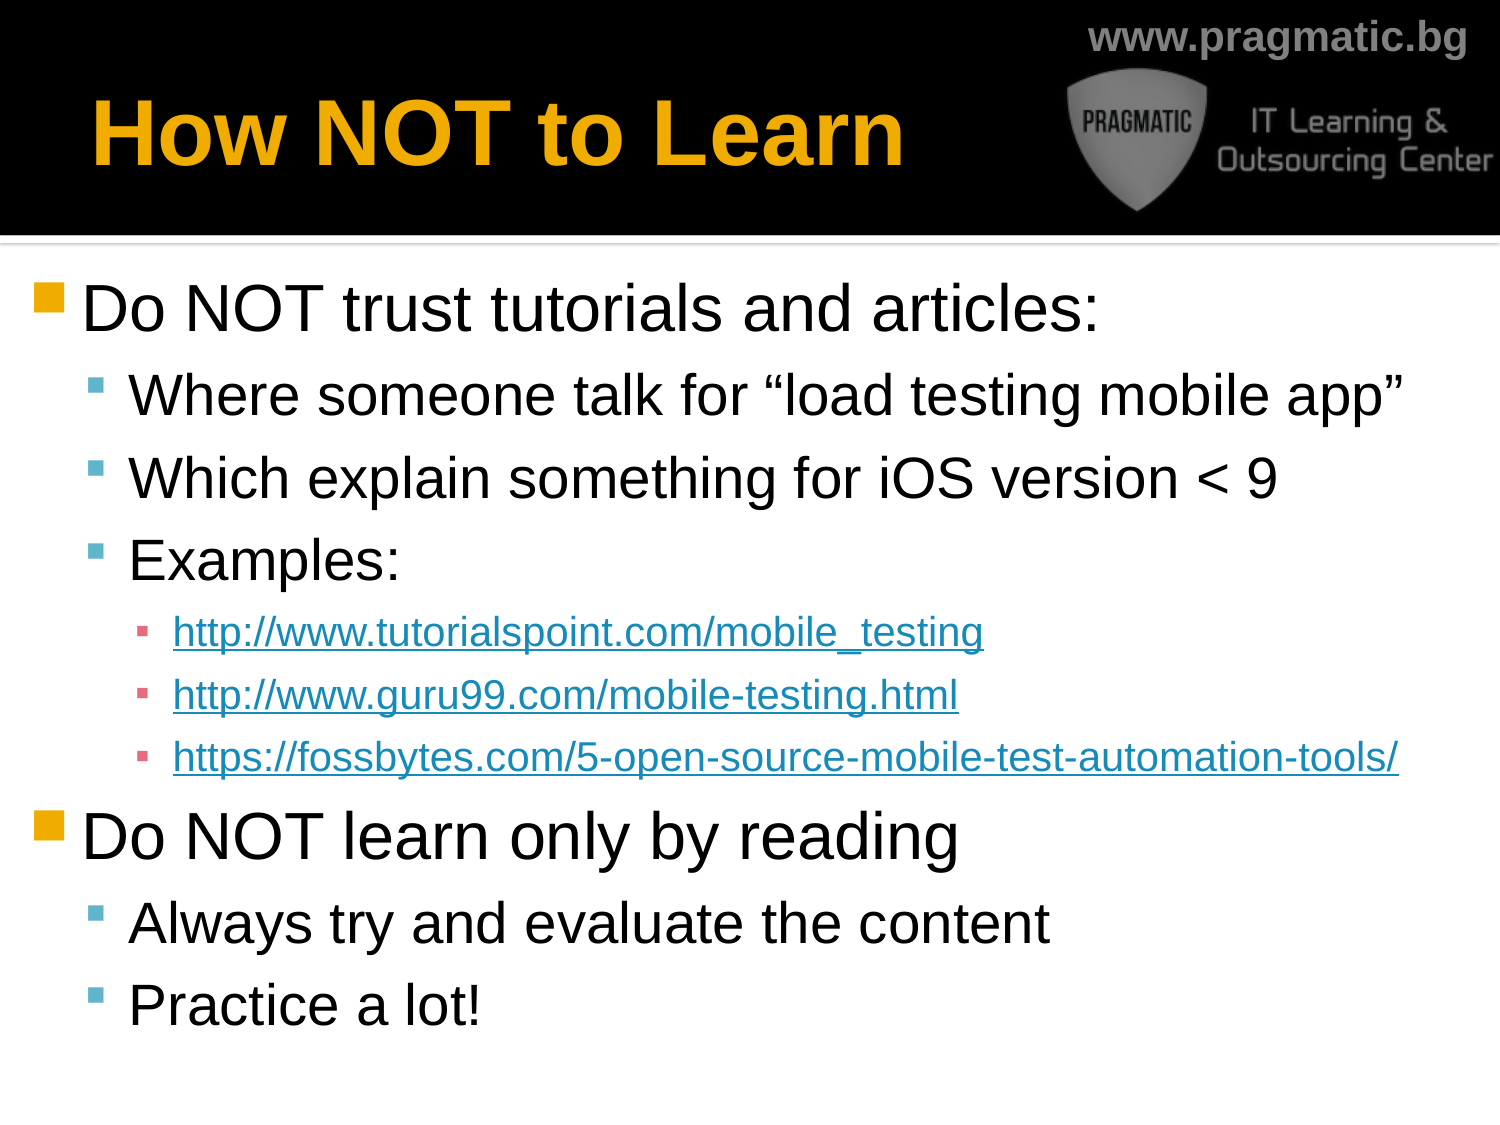

# How NOT to Learn
Do NOT trust tutorials and articles:
Where someone talk for “load testing mobile app”
Which explain something for iOS version < 9
Examples:
http://www.tutorialspoint.com/mobile_testing
http://www.guru99.com/mobile-testing.html
https://fossbytes.com/5-open-source-mobile-test-automation-tools/
Do NOT learn only by reading
Always try and evaluate the content
Practice a lot!